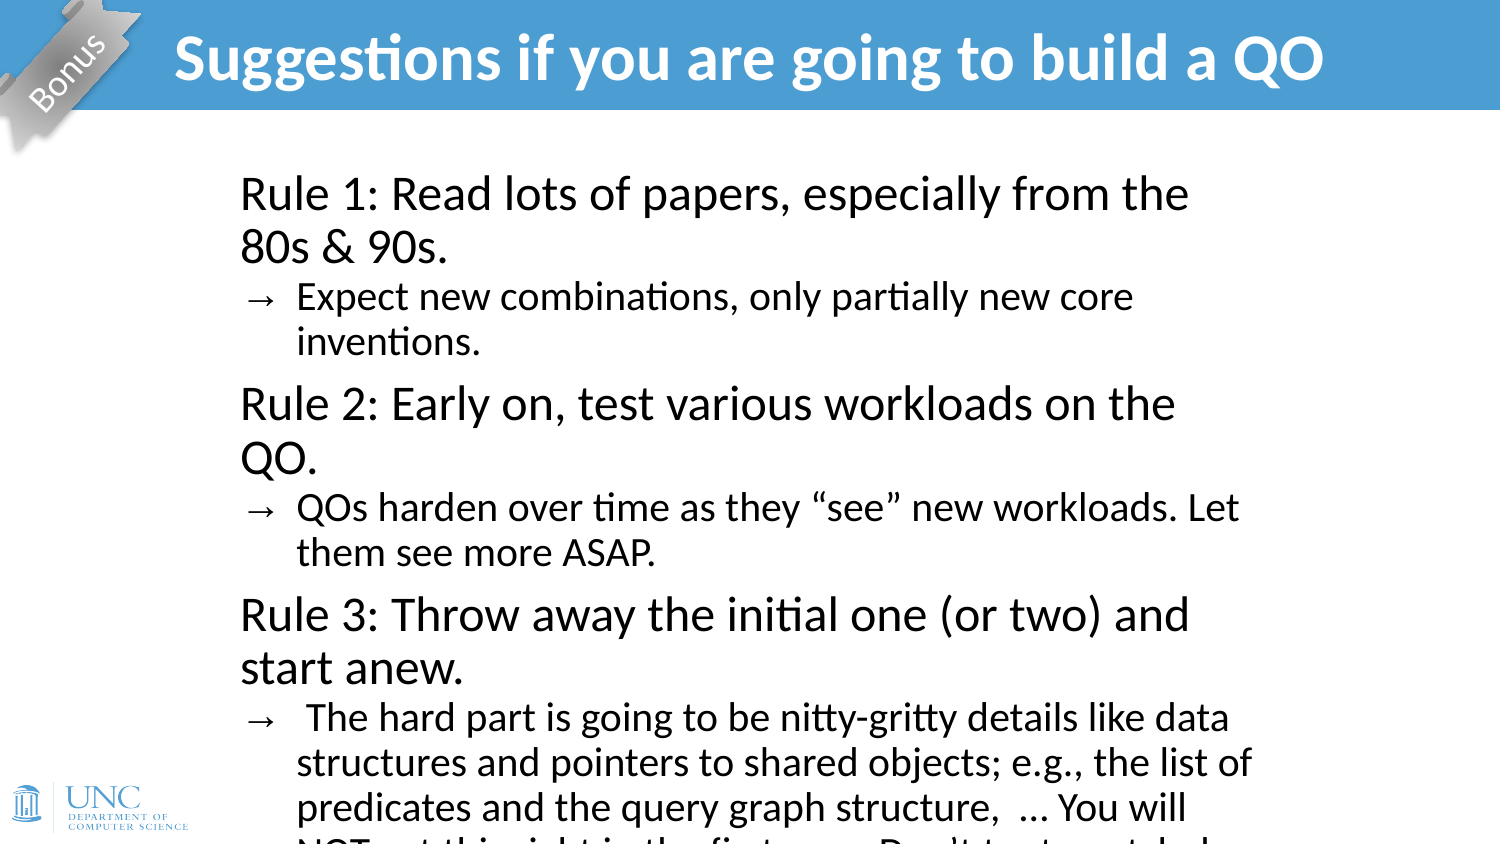

# Suggestions if you are going to build a QO
53
Bonus
Rule 1: Read lots of papers, especially from the 80s & 90s.
Expect new combinations, only partially new core inventions.
Rule 2: Early on, test various workloads on the QO.
QOs harden over time as they “see” new workloads. Let them see more ASAP.
Rule 3: Throw away the initial one (or two) and start anew.
 The hard part is going to be nitty-gritty details like data structures and pointers to shared objects; e.g., the list of predicates and the query graph structure,  … You will NOT get this right in the first pass. Don’t try to patch; be prepared to rewrite.